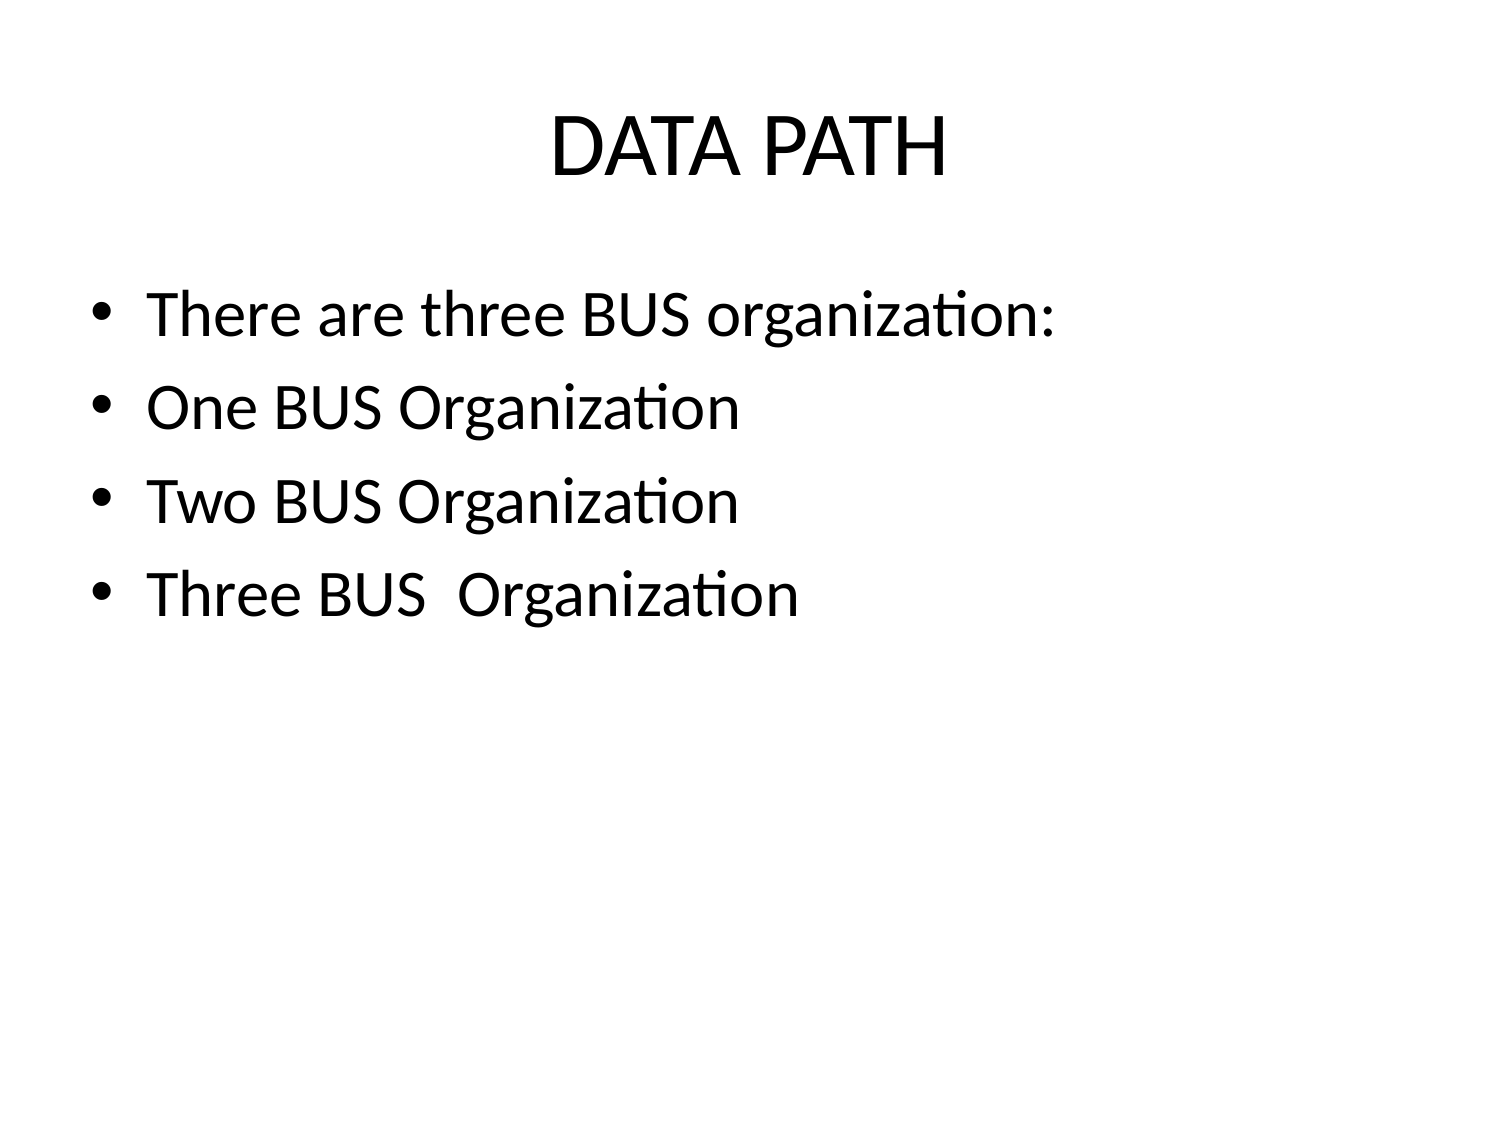

# DATA PATH
There are three BUS organization:
One BUS Organization
Two BUS Organization
Three BUS  Organization